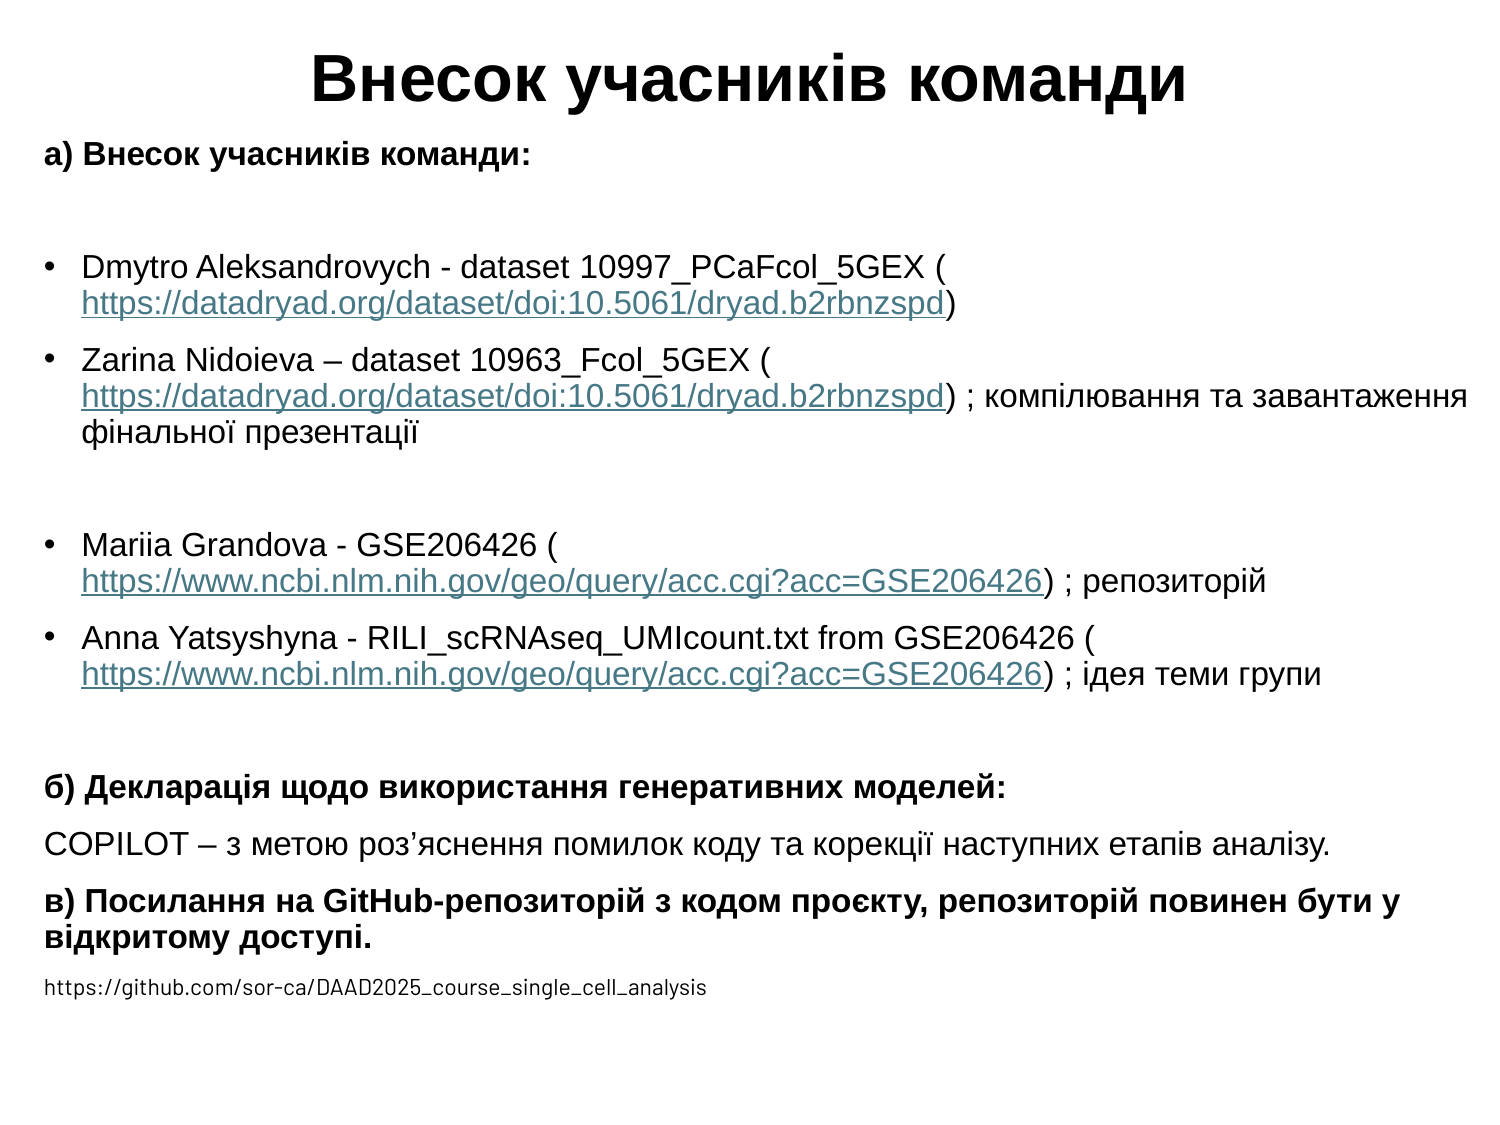

# Внесок учасників команди
а) Внесок учасників команди:

Dmytro Aleksandrovych - dataset 10997_PCaFcol_5GEX (https://datadryad.org/dataset/doi:10.5061/dryad.b2rbnzspd)
Zarina Nidoieva – dataset 10963_Fcol_5GEX (https://datadryad.org/dataset/doi:10.5061/dryad.b2rbnzspd) ; компілювання та завантаження фінальної презентації

Mariia Grandova - GSE206426 (https://www.ncbi.nlm.nih.gov/geo/query/acc.cgi?acc=GSE206426) ; репозиторій
Anna Yatsyshyna - RILI_scRNAseq_UMIcount.txt from GSE206426 (https://www.ncbi.nlm.nih.gov/geo/query/acc.cgi?acc=GSE206426) ; ідея теми групи

б) Декларація щодо використання генеративних моделей:
COPILOT – з метою роз’яснення помилок коду та корекції наступних етапів аналізу.
в) Посилання на GitHub-репозиторій з кодом проєкту, репозиторій повинен бути у відкритому доступі.
https://github.com/sor-ca/DAAD2025_course_single_cell_analysis